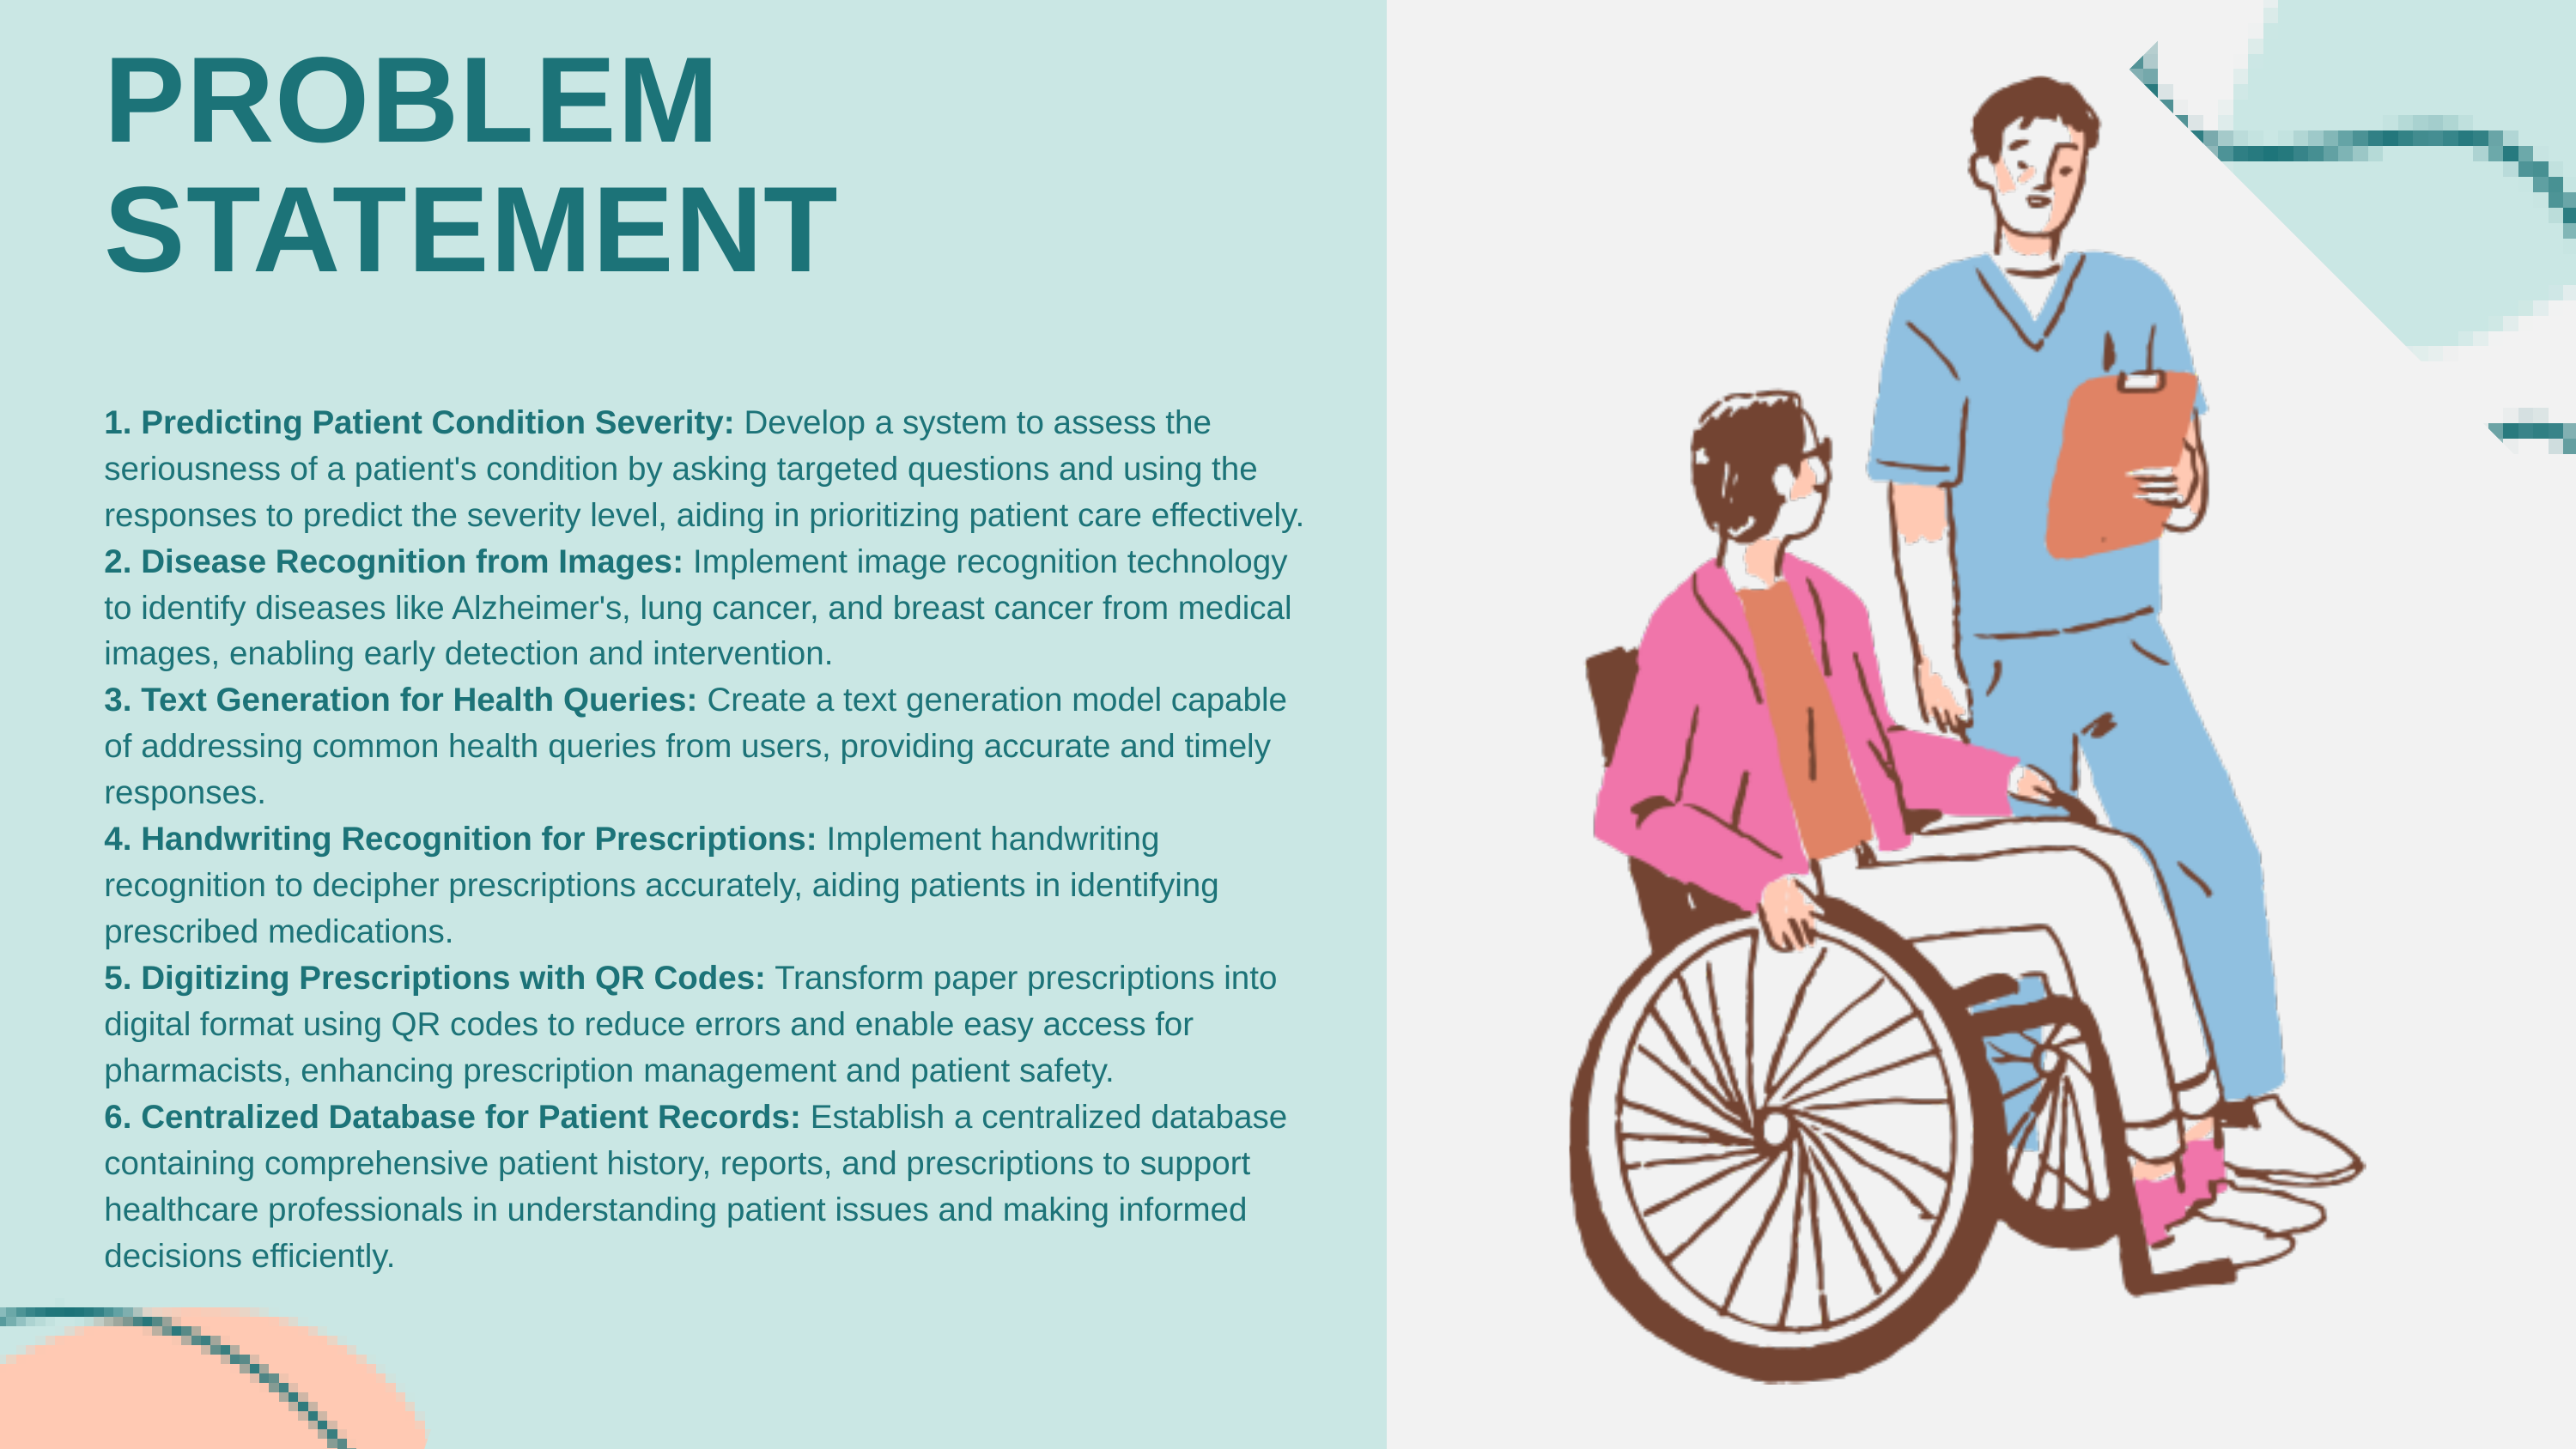

PROBLEM STATEMENT

1. Predicting Patient Condition Severity: Develop a system to assess the seriousness of a patient's condition by asking targeted questions and using the responses to predict the severity level, aiding in prioritizing patient care effectively.
2. Disease Recognition from Images: Implement image recognition technology to identify diseases like Alzheimer's, lung cancer, and breast cancer from medical images, enabling early detection and intervention.
3. Text Generation for Health Queries: Create a text generation model capable of addressing common health queries from users, providing accurate and timely responses.
4. Handwriting Recognition for Prescriptions: Implement handwriting recognition to decipher prescriptions accurately, aiding patients in identifying prescribed medications.
5. Digitizing Prescriptions with QR Codes: Transform paper prescriptions into digital format using QR codes to reduce errors and enable easy access for pharmacists, enhancing prescription management and patient safety.
6. Centralized Database for Patient Records: Establish a centralized database containing comprehensive patient history, reports, and prescriptions to support healthcare professionals in understanding patient issues and making informed decisions efficiently.